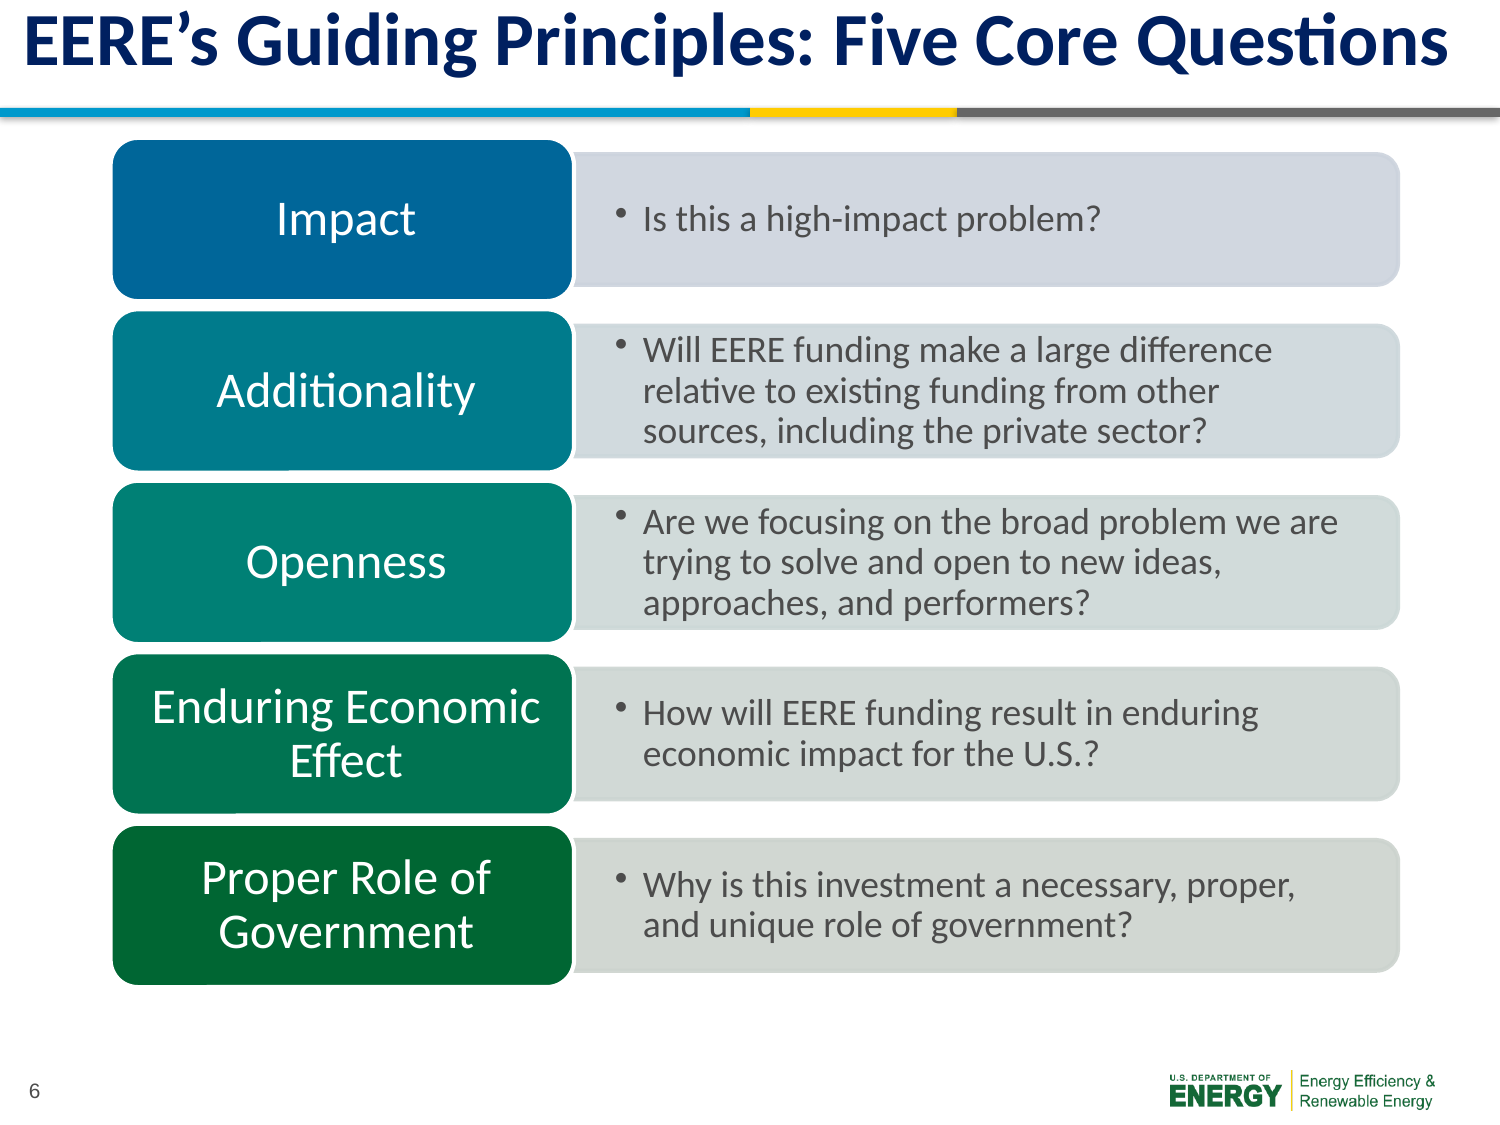

EERE’s Guiding Principles: Five Core Questions
Is this a high-impact problem?
Impact
Will EERE funding make a large difference relative to existing funding from other sources, including the private sector?
Additionality
Are we focusing on the broad problem we are trying to solve and open to new ideas, approaches, and performers?
Openness
How will EERE funding result in enduring economic impact for the U.S.?
Enduring Economic Effect
Why is this investment a necessary, proper, and unique role of government?
Proper Role of Government